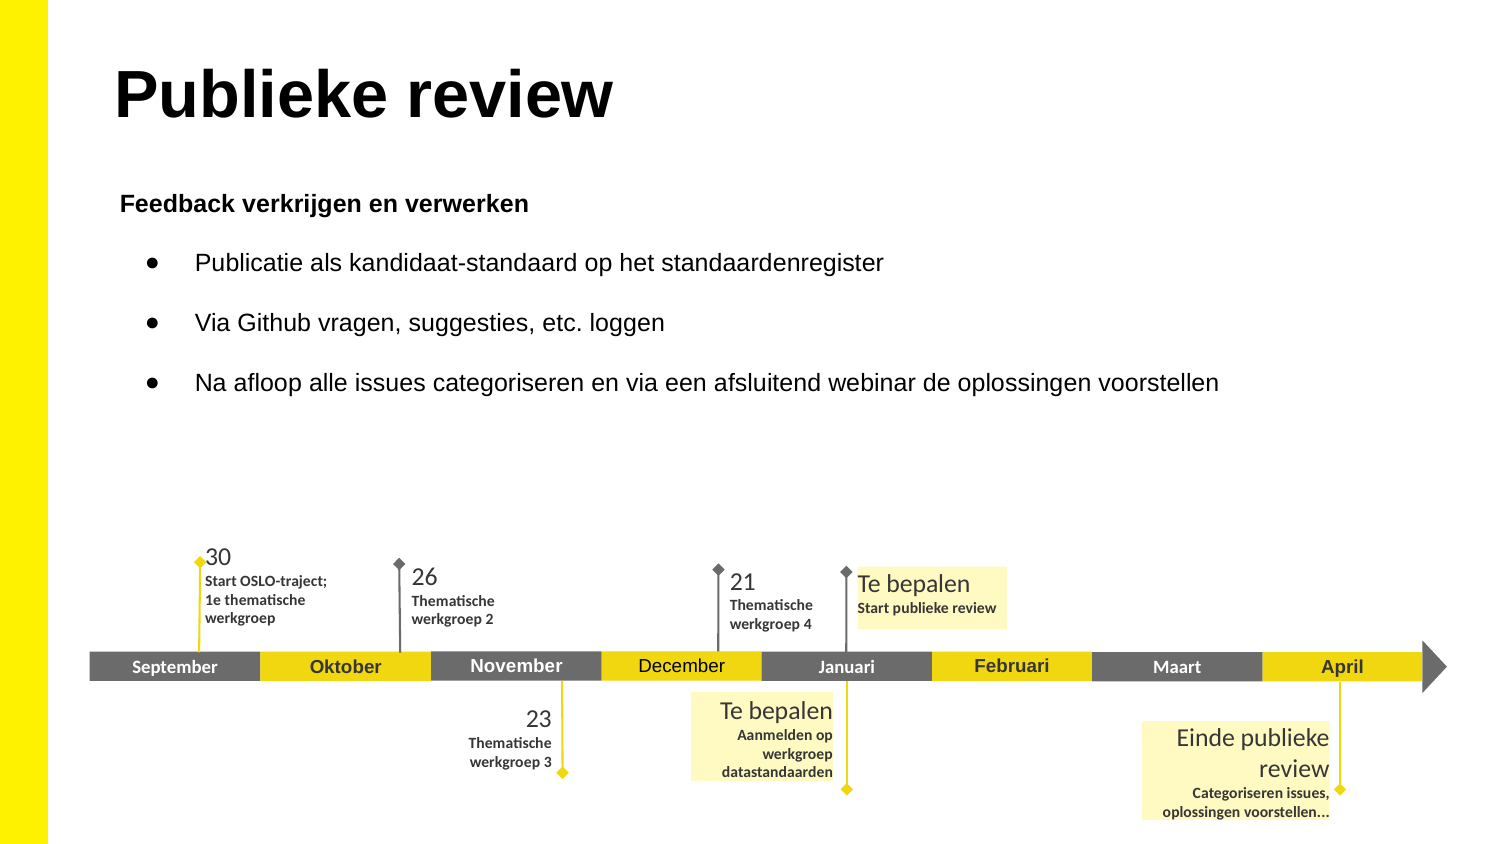

Publieke review
Feedback verkrijgen en verwerken

Publicatie als kandidaat-standaard op het standaardenregister
Via Github vragen, suggesties, etc. loggen
Na afloop alle issues categoriseren en via een afsluitend webinar de oplossingen voorstellen
30
Start OSLO-traject;
1e thematische werkgroep
26
Thematische werkgroep 2
21
Thematische werkgroep 4
Te bepalen
Start publieke review

December
November
Februari
Januari
September
Oktober
Maart
April

Te bepalen
Aanmelden op werkgroep datastandaarden

23
Thematische werkgroep 3
Einde publieke review
Categoriseren issues, oplossingen voorstellen...